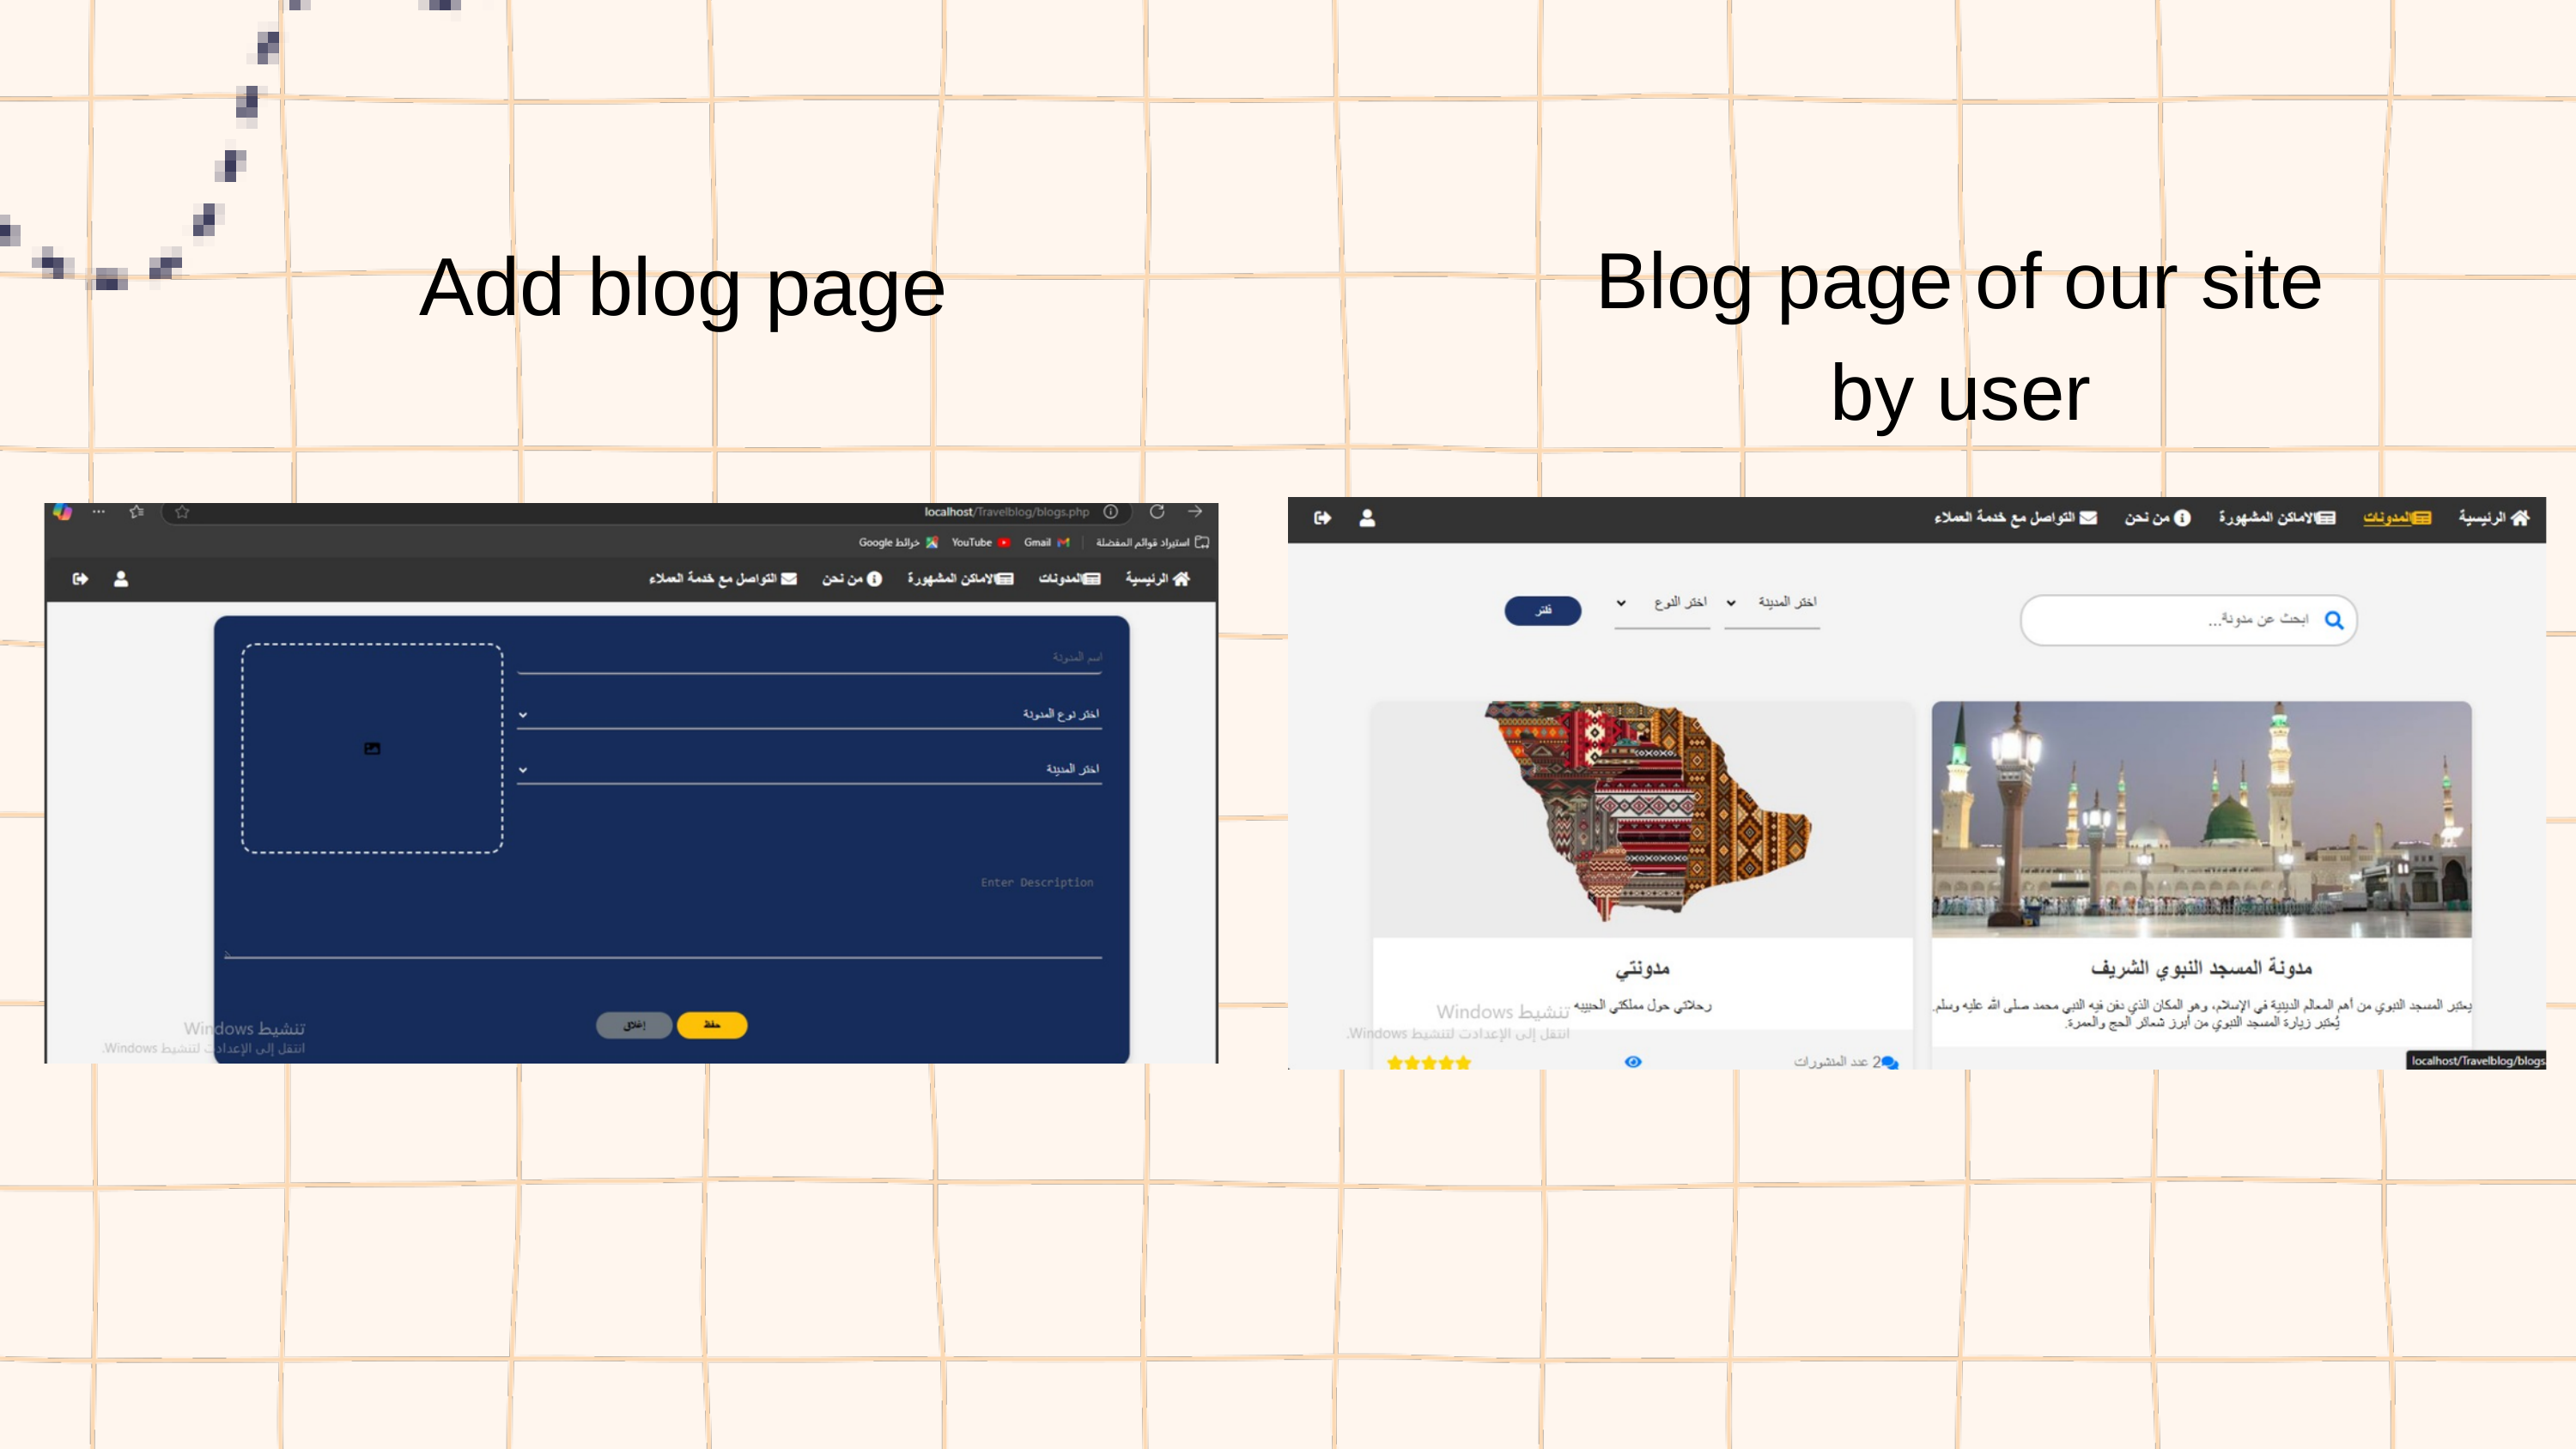

Blog page of our site by user
Add blog page